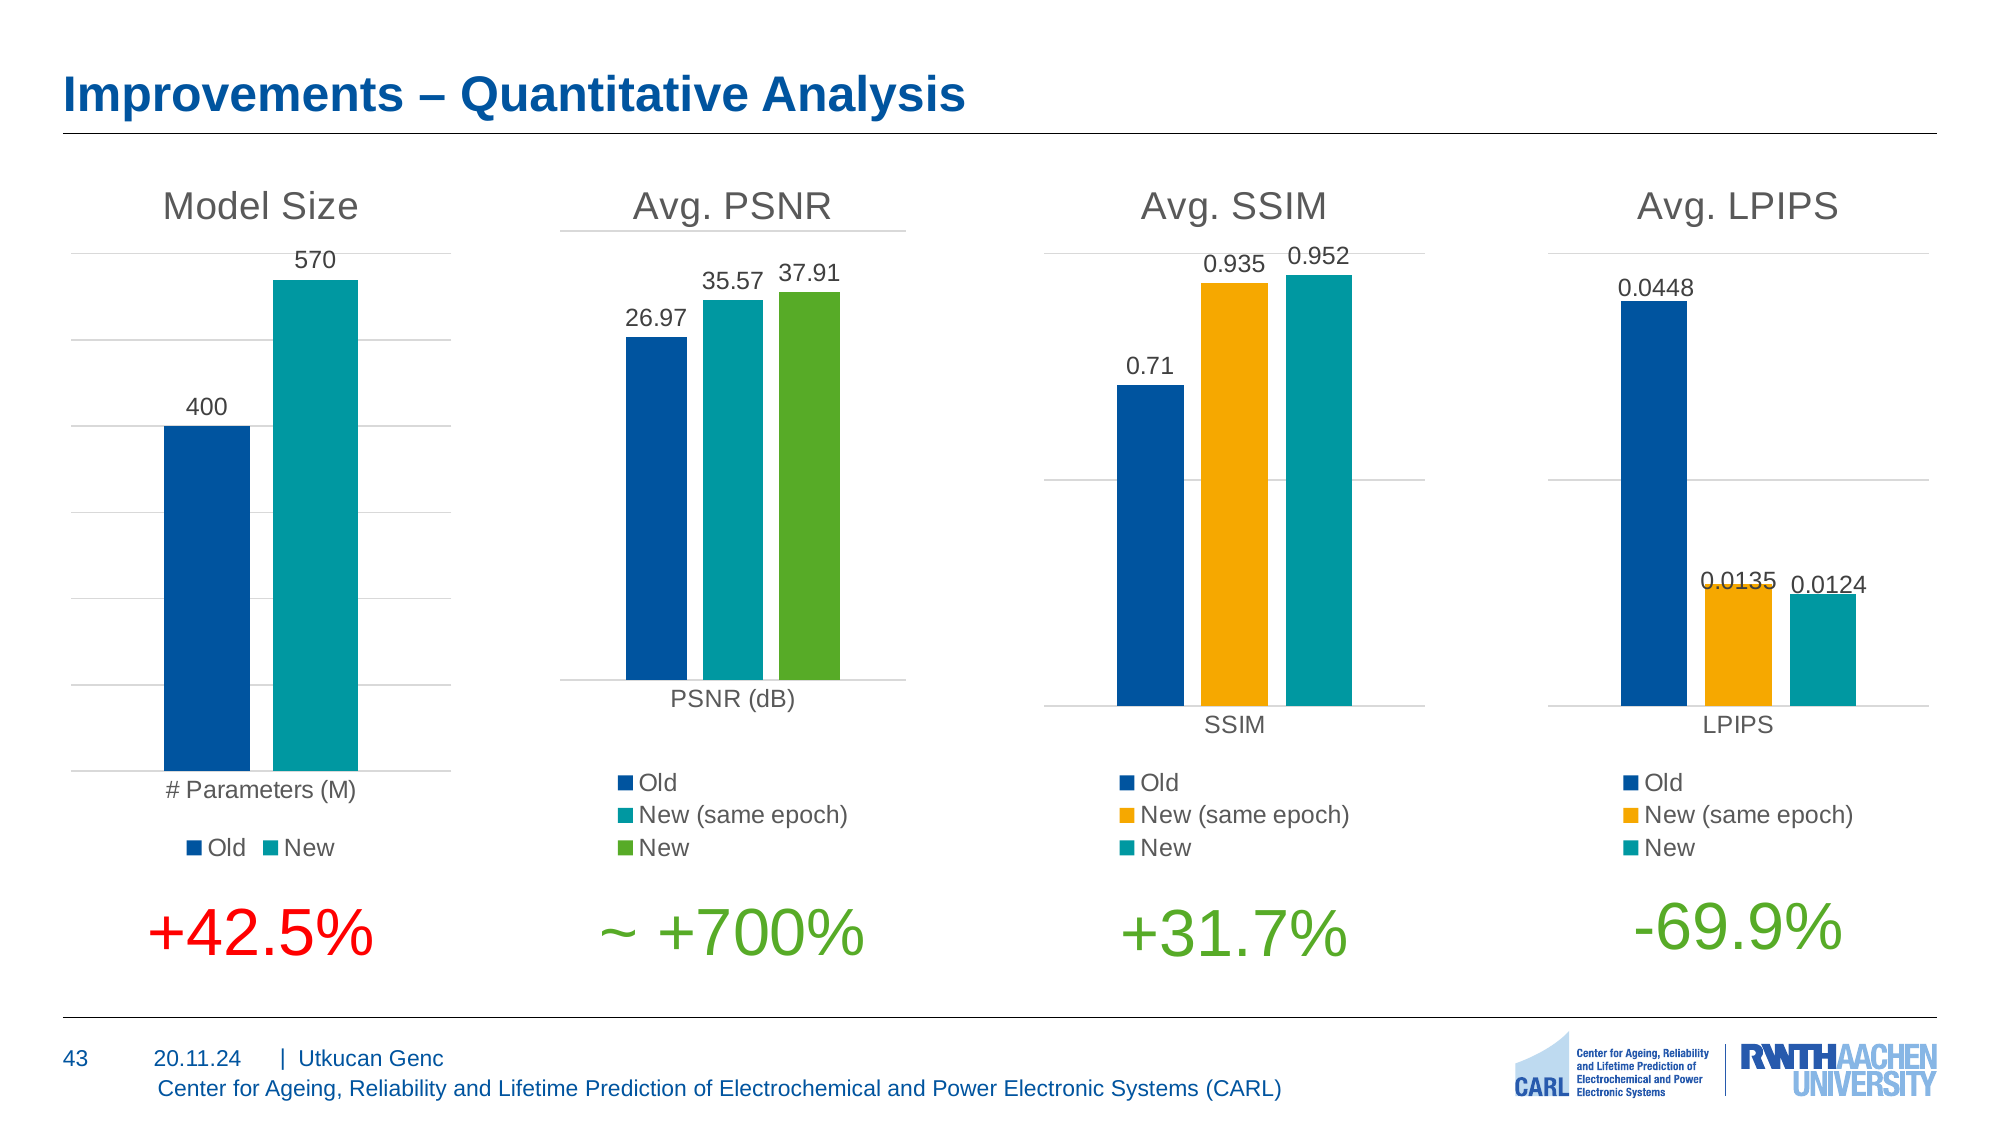

# Improvements – Quantitative Analysis

### Chart: Model Size

| Category | Old | New |
|---|---|---|
| # Parameters (M) | 400.0 | 570.0 |

### Chart: Avg. PSNR

| Category | Old | New (same epoch) | New |
|---|---|---|---|
| PSNR (dB) | 26.97 | 35.57 | 37.91 |

### Chart: Avg. SSIM

| Category | Old | New (same epoch) | New |
|---|---|---|---|
| SSIM | 0.71 | 0.935 | 0.952 |

### Chart: Avg. LPIPS

| Category | Old | New (same epoch) | New |
|---|---|---|---|
| LPIPS | 0.0448 | 0.0135 | 0.0124 |
-69.9%
~ +700%
+42.5%
+31.7%
43
20.11.24
Utkucan Genc